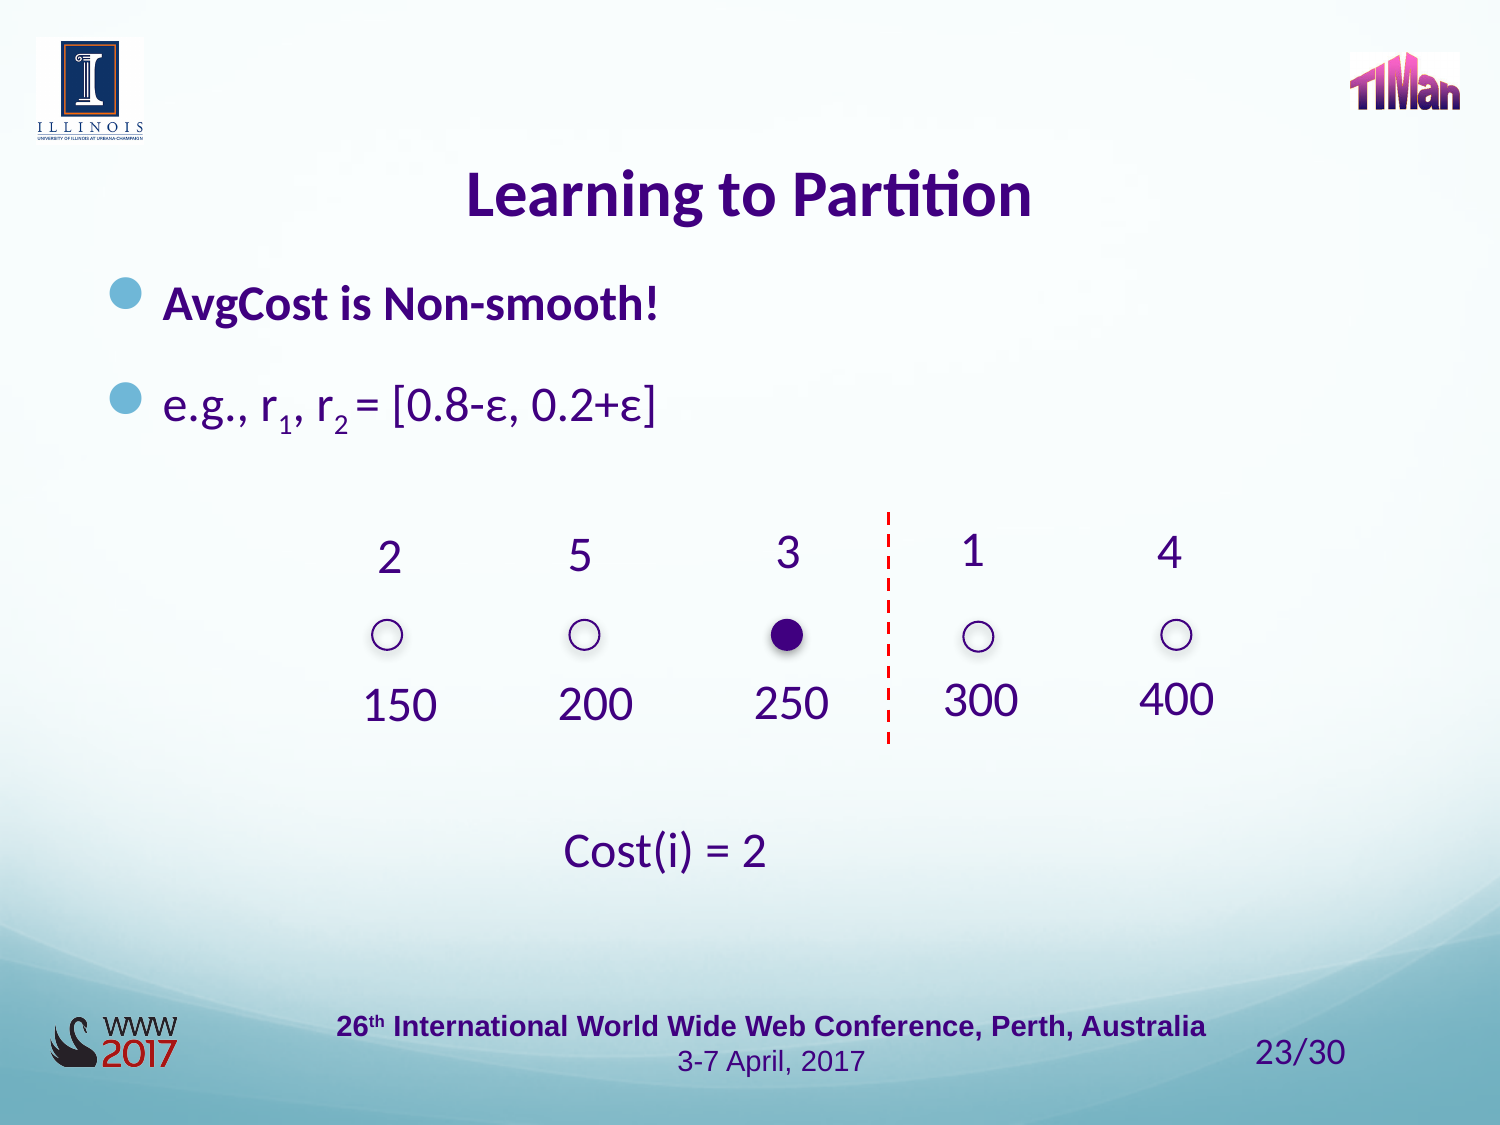

# Learning to Partition
AvgCost is Non-smooth!
e.g., r1, r2 = [0.8-ε, 0.2+ε]

1
3
4
5
2

400
300
250
200
150
Cost(i) = 2